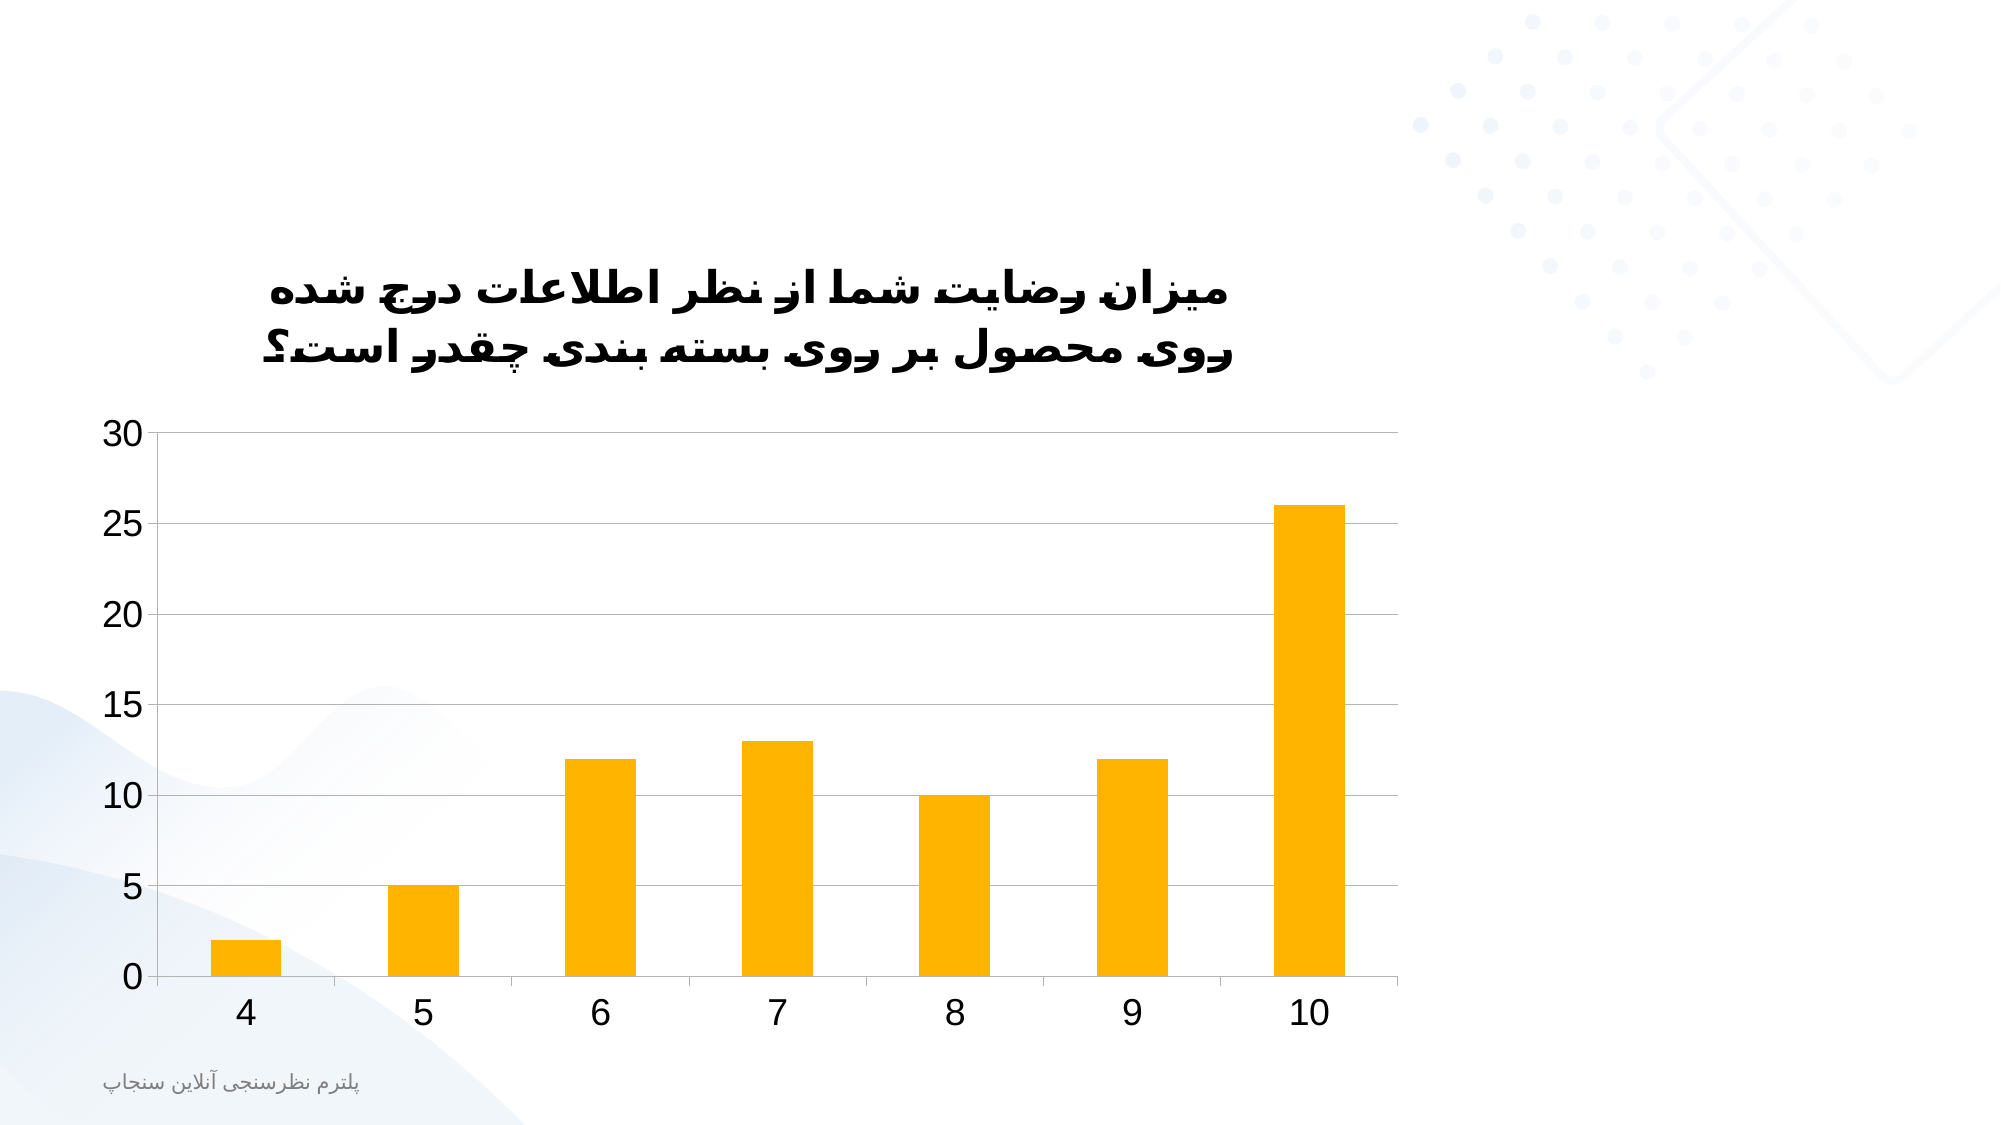

### Chart

| Category | میزان رضایت شما از نظر اطلاعات درج ‏شده روی محصول بر روی بسته ‏بندی چقدر است؟ |
|---|---|
| 4 | 2.0 |
| 5 | 5.0 |
| 6 | 12.0 |
| 7 | 13.0 |
| 8 | 10.0 |
| 9 | 12.0 |
| 10 | 26.0 |